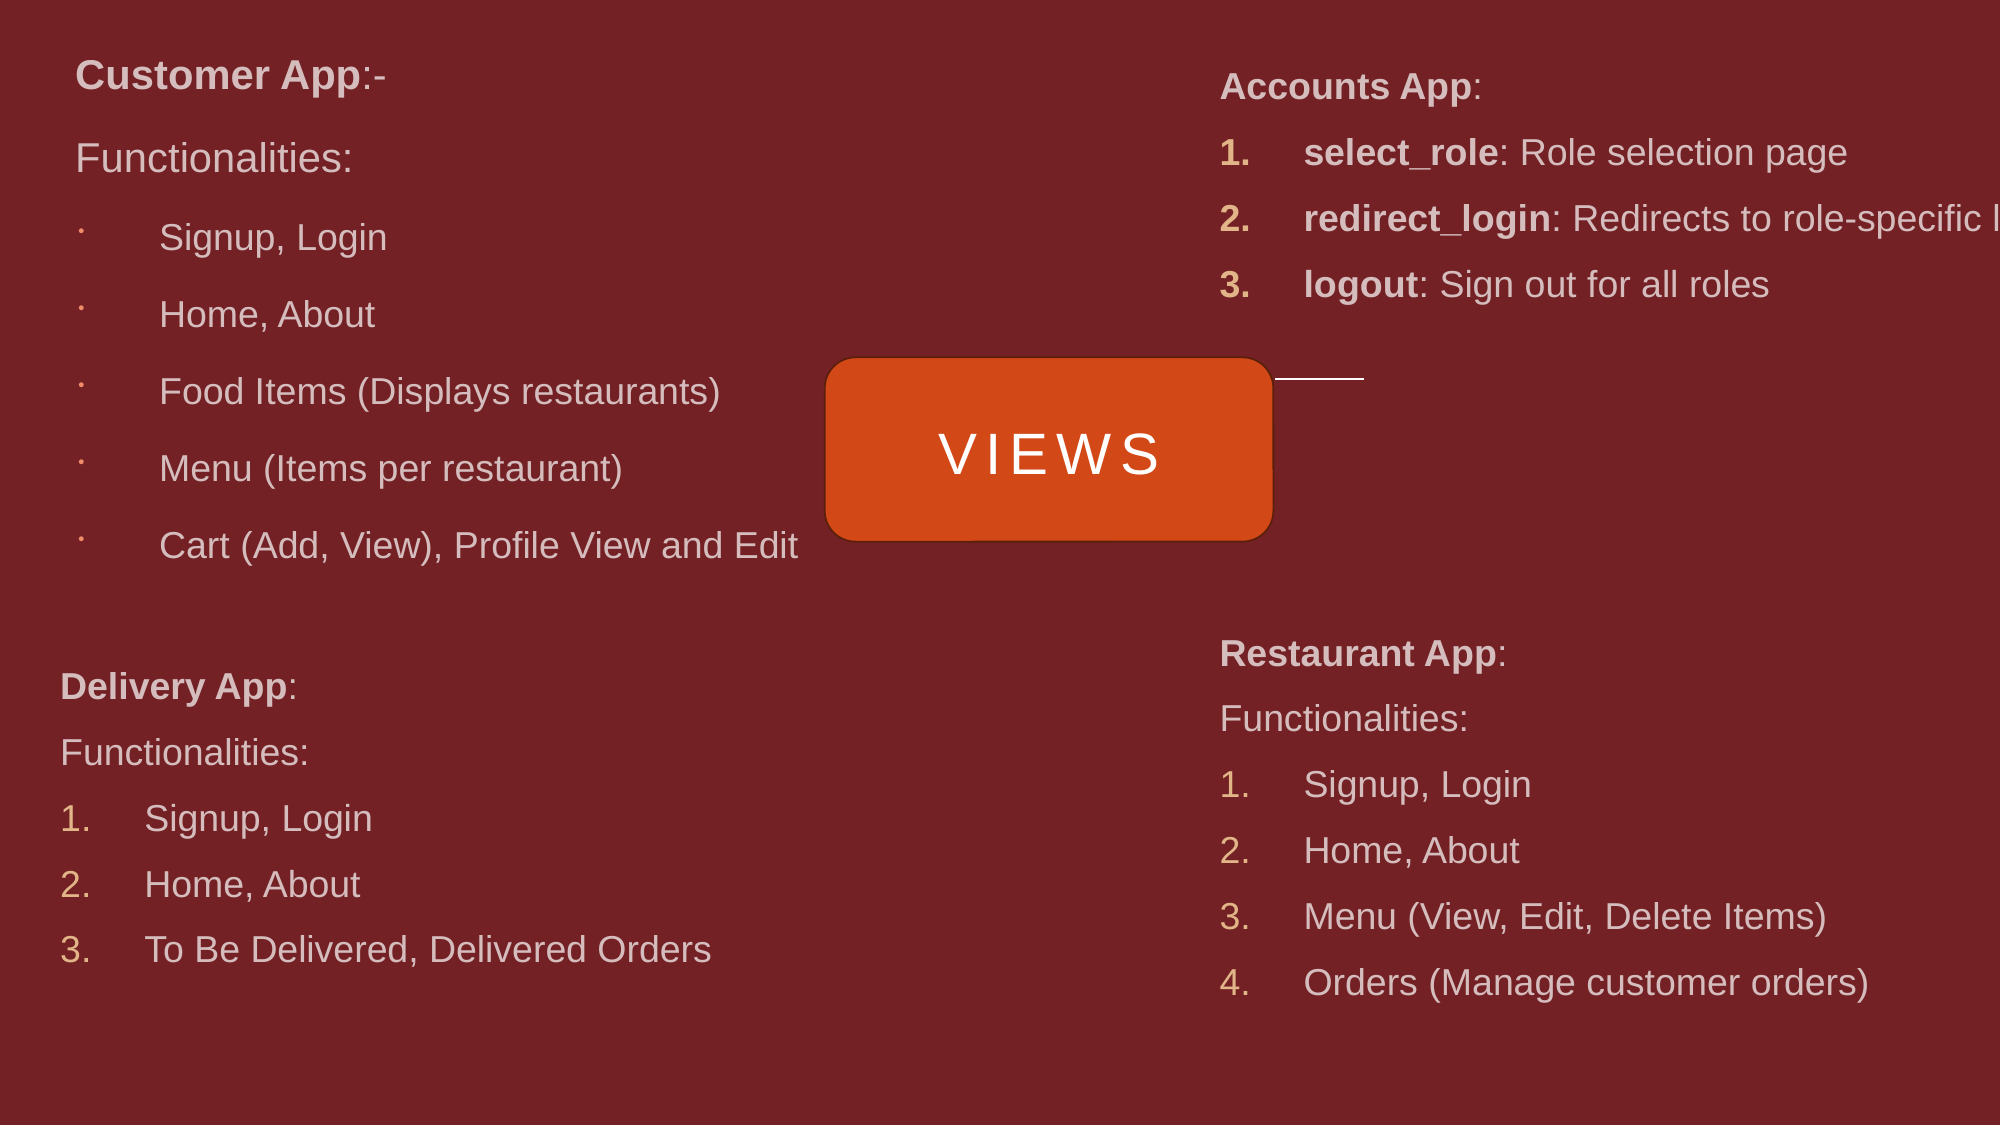

Customer App:-
Functionalities:
Signup, Login
Home, About
Food Items (Displays restaurants)
Menu (Items per restaurant)
Cart (Add, View), Profile View and Edit

Accounts App:
select_role: Role selection page
redirect_login: Redirects to role-specific login
logout: Sign out for all roles

# Views

Restaurant App:
Functionalities:
Signup, Login
Home, About
Menu (View, Edit, Delete Items)
Orders (Manage customer orders)

Delivery App:
Functionalities:
Signup, Login
Home, About
To Be Delivered, Delivered Orders